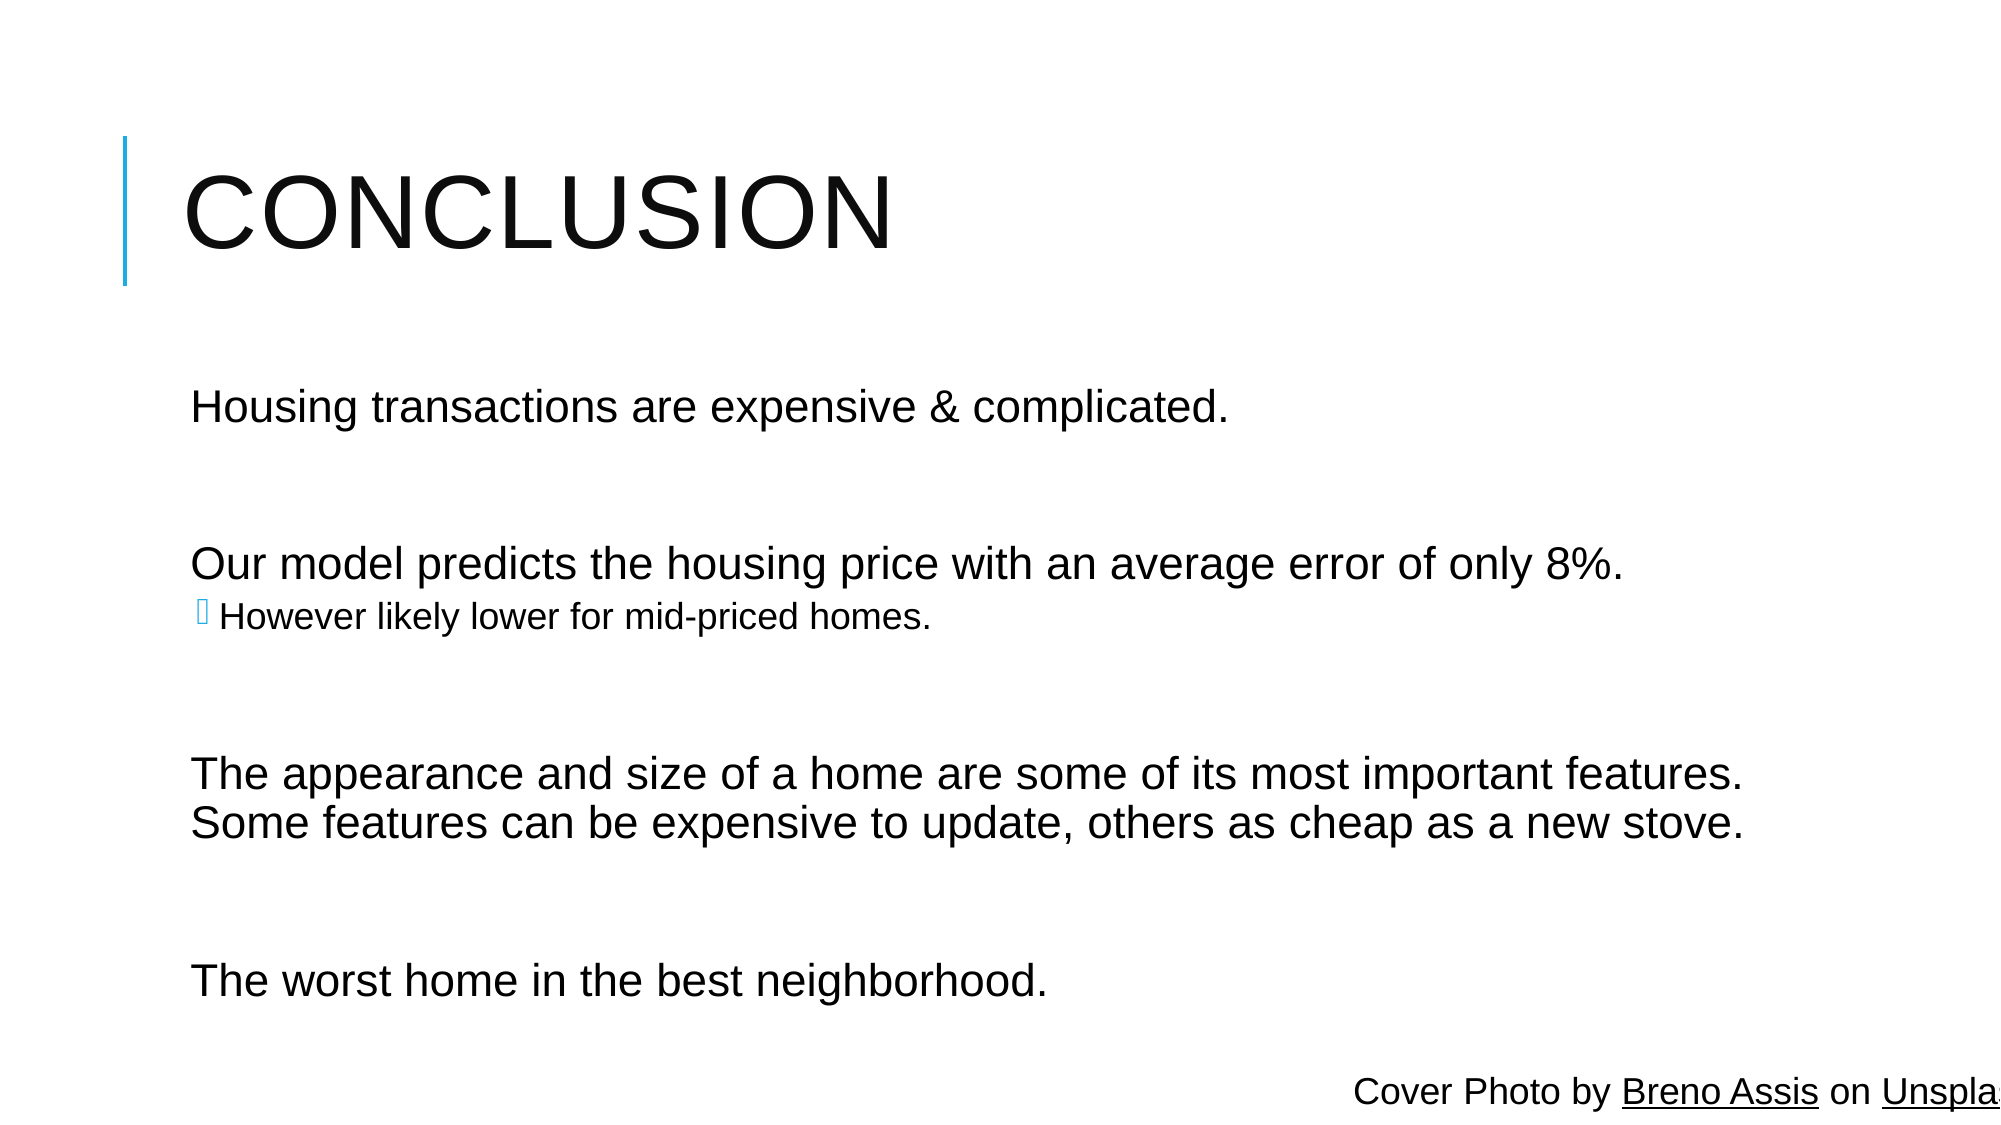

# Conclusion
Housing transactions are expensive & complicated.

Our model predicts the housing price with an average error of only 8%.
However likely lower for mid-priced homes.

The appearance and size of a home are some of its most important features. Some features can be expensive to update, others as cheap as a new stove.

The worst home in the best neighborhood.

Cover Photo by Breno Assis on Unsplash